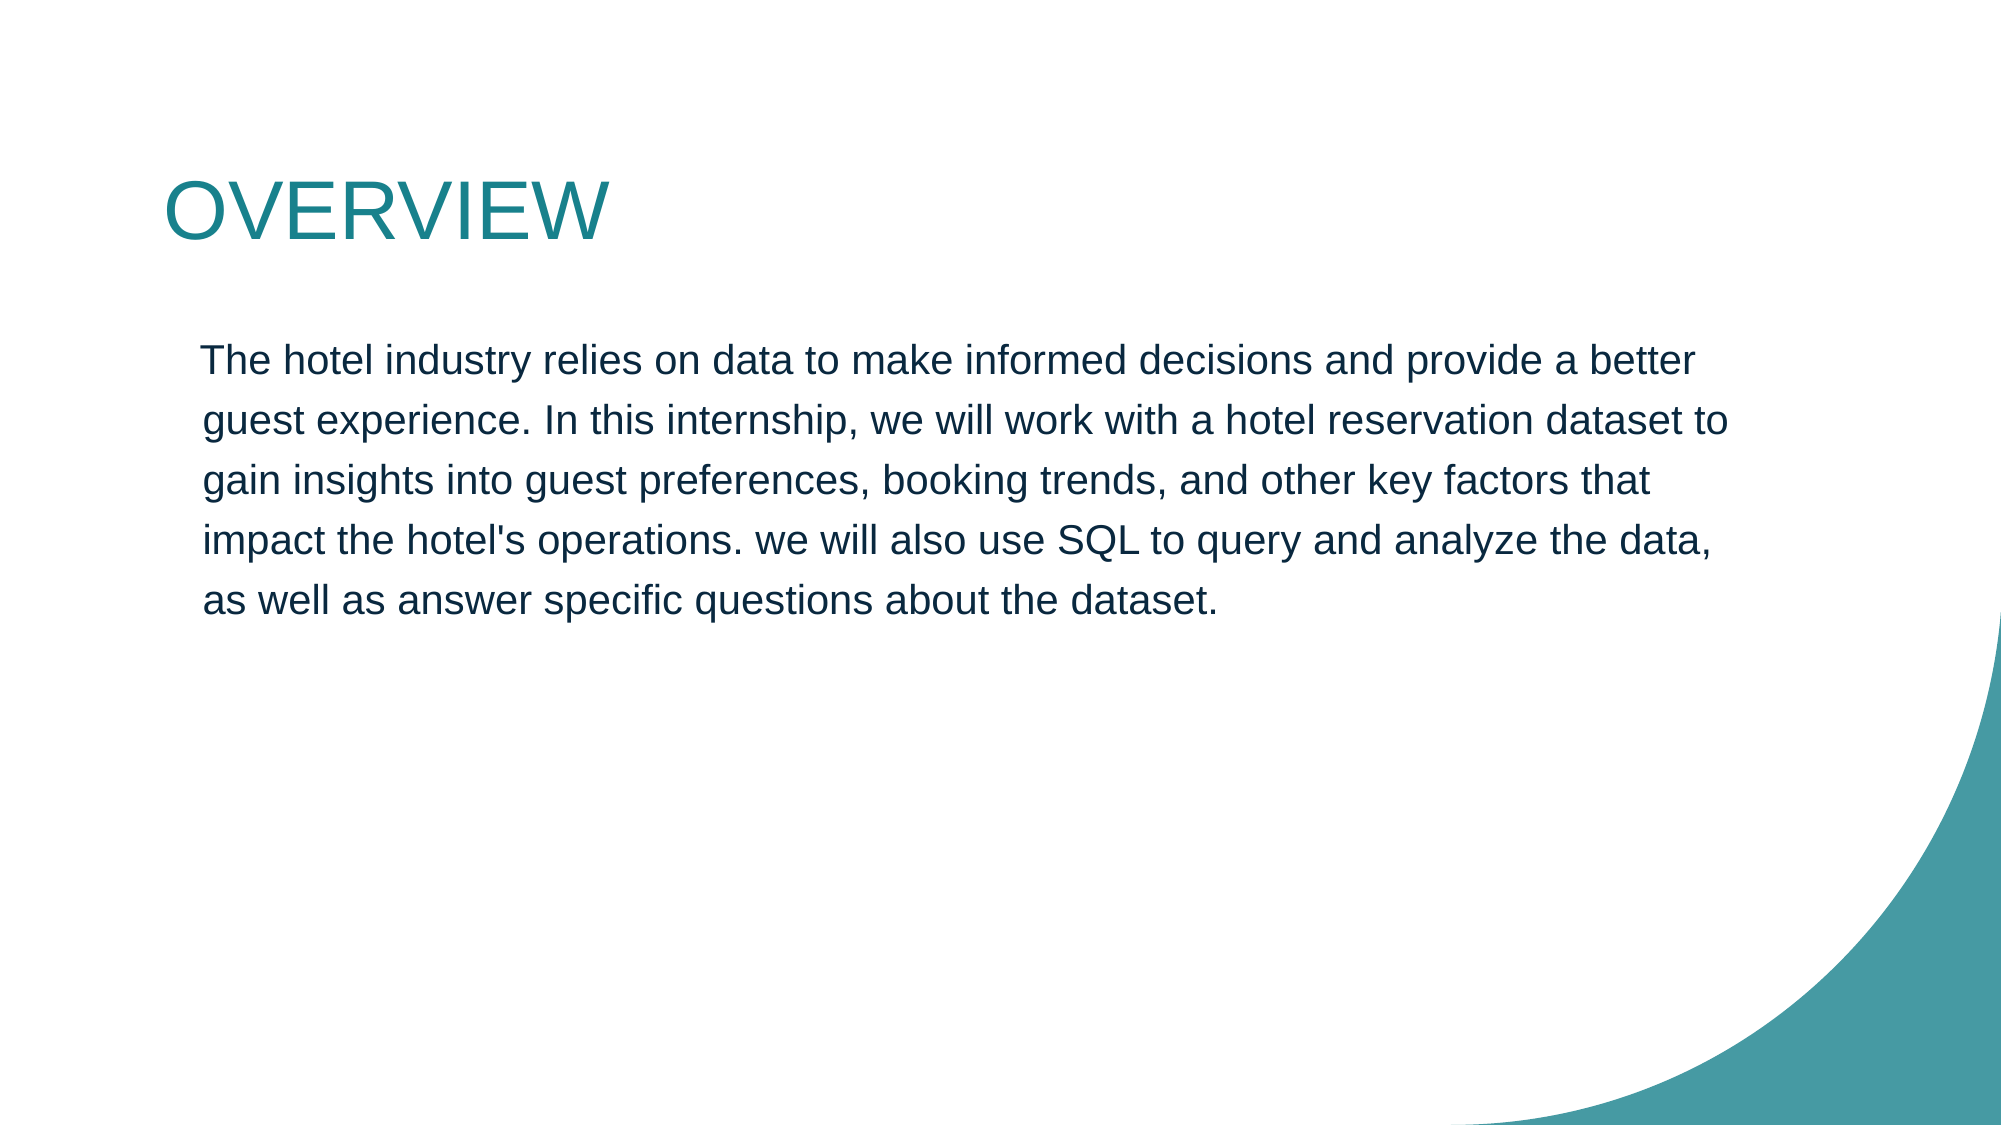

# OVERVIEW
   The hotel industry relies on data to make informed decisions and provide a better guest experience. In this internship, we will work with a hotel reservation dataset to gain insights into guest preferences, booking trends, and other key factors that impact the hotel's operations. we will also use SQL to query and analyze the data, as well as answer specific questions about the dataset.